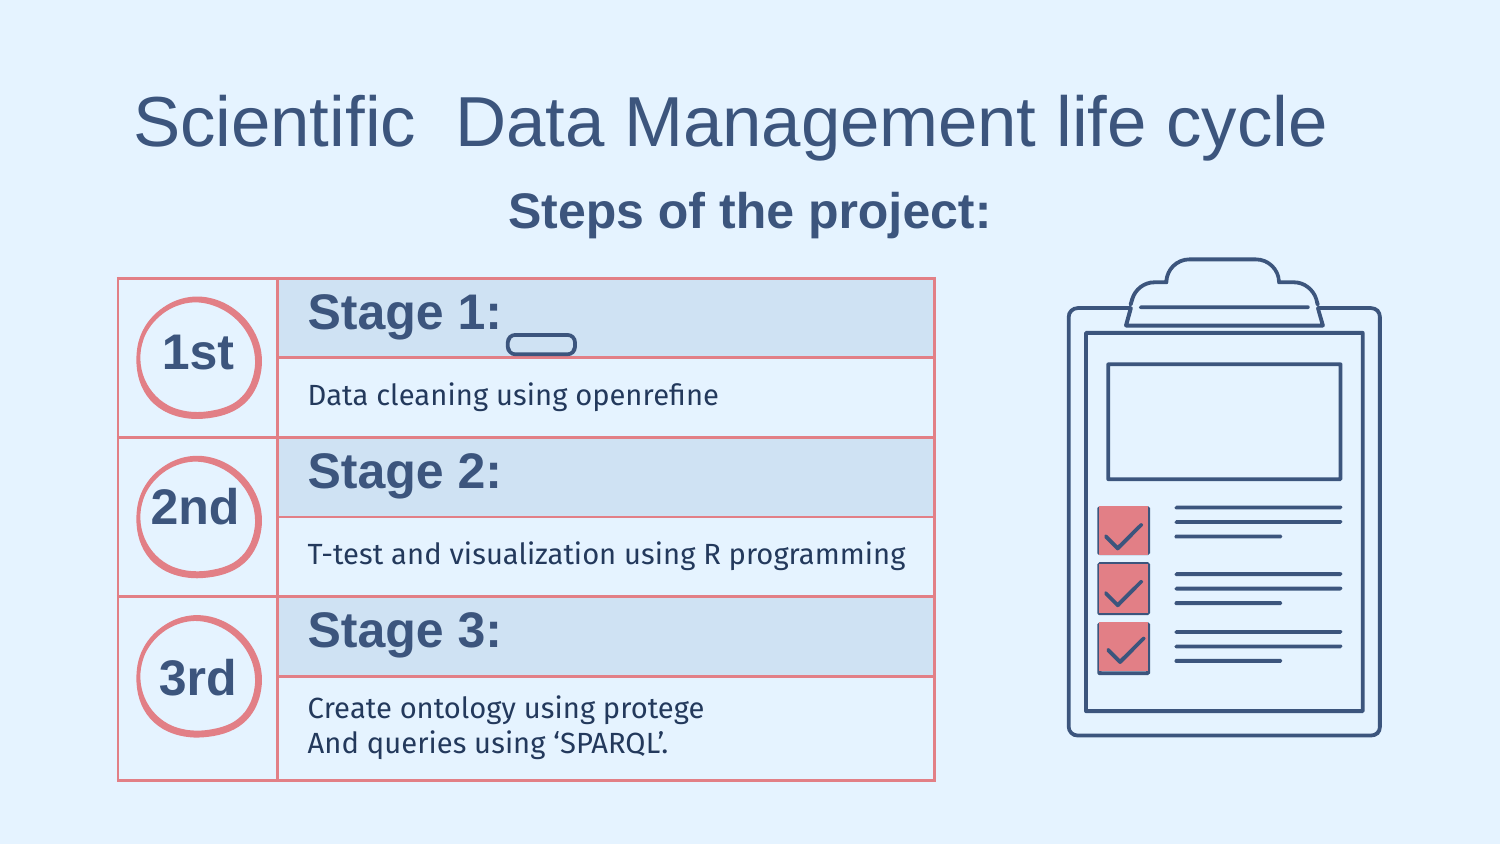

# Scientific  Data Management life cycle
Steps of the project:

| 1st | Stage 1: |
| --- | --- |
|  | Data cleaning using openrefine |
|  | Stage 2: |
|  | T-test and visualization using R programming |
|  | Stage 3: |
|  | Create ontology using protege And queries using ‘SPARQL’. |

2nd

3rd